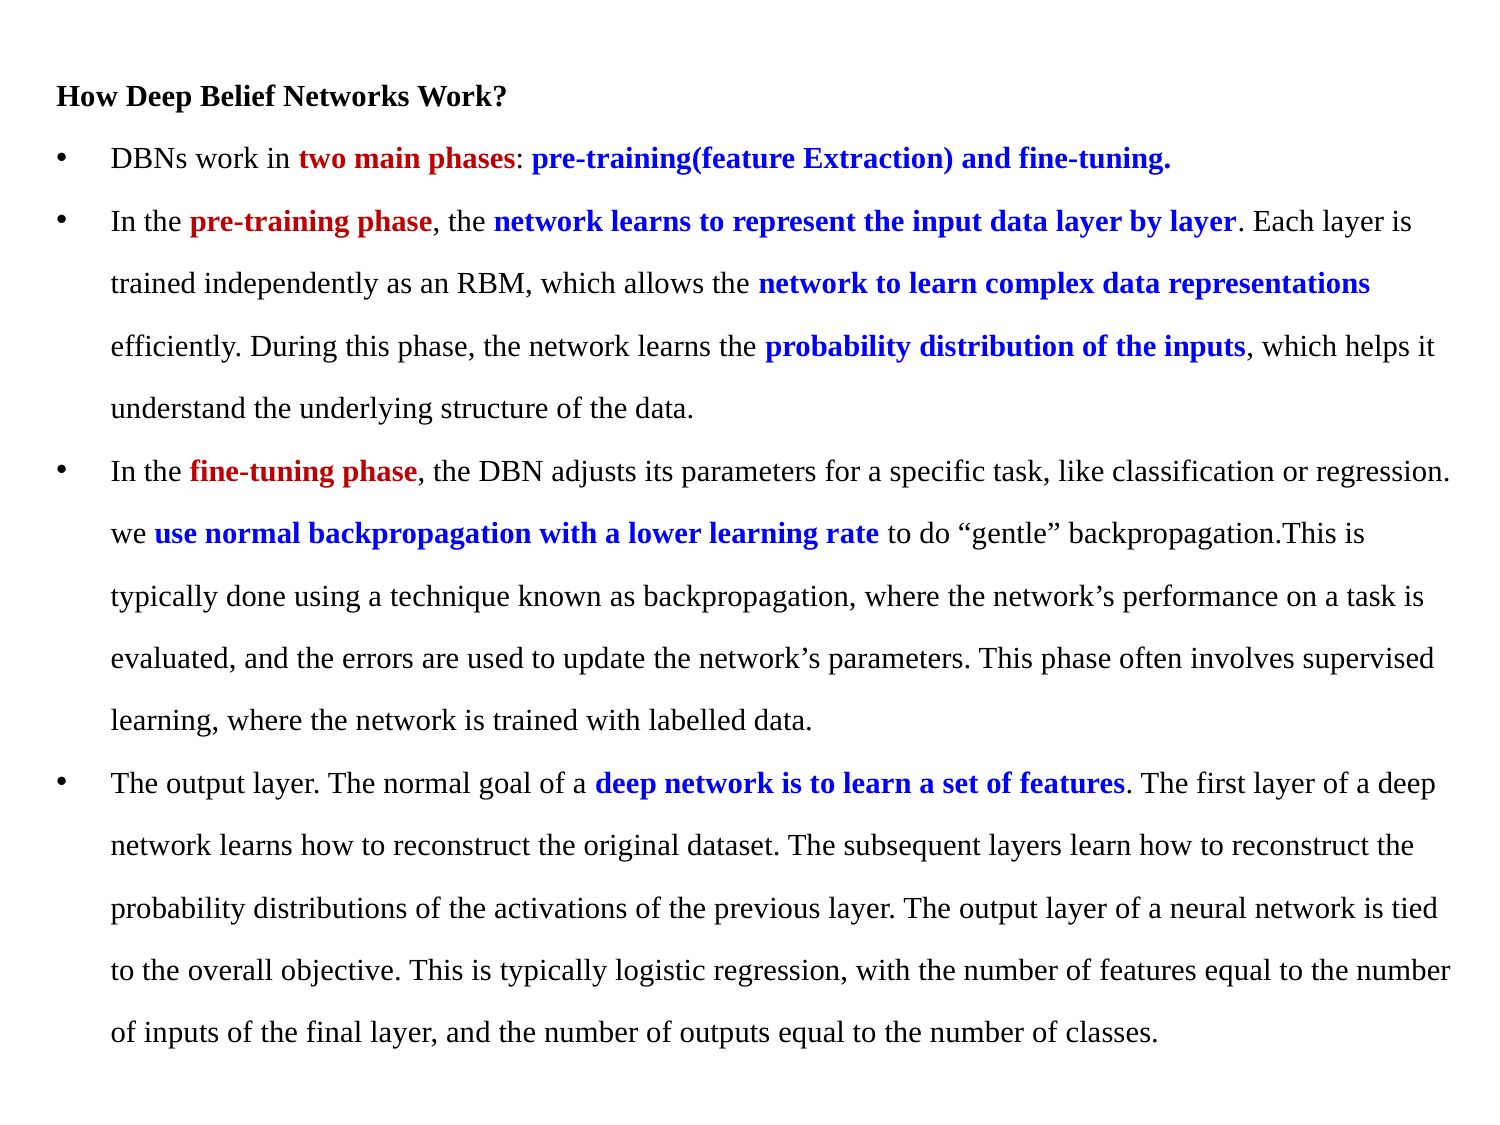

How Deep Belief Networks Work?
DBNs work in two main phases: pre-training(feature Extraction) and fine-tuning.
In the pre-training phase, the network learns to represent the input data layer by layer. Each layer is trained independently as an RBM, which allows the network to learn complex data representations efficiently. During this phase, the network learns the probability distribution of the inputs, which helps it understand the underlying structure of the data.
In the fine-tuning phase, the DBN adjusts its parameters for a specific task, like classification or regression. we use normal backpropagation with a lower learning rate to do “gentle” backpropagation.This is typically done using a technique known as backpropagation, where the network’s performance on a task is evaluated, and the errors are used to update the network’s parameters. This phase often involves supervised learning, where the network is trained with labelled data.
The output layer. The normal goal of a deep network is to learn a set of features. The first layer of a deep network learns how to reconstruct the original dataset. The subsequent layers learn how to reconstruct the probability distributions of the activations of the previous layer. The output layer of a neural network is tied to the overall objective. This is typically logistic regression, with the number of features equal to the number of inputs of the final layer, and the number of outputs equal to the number of classes.